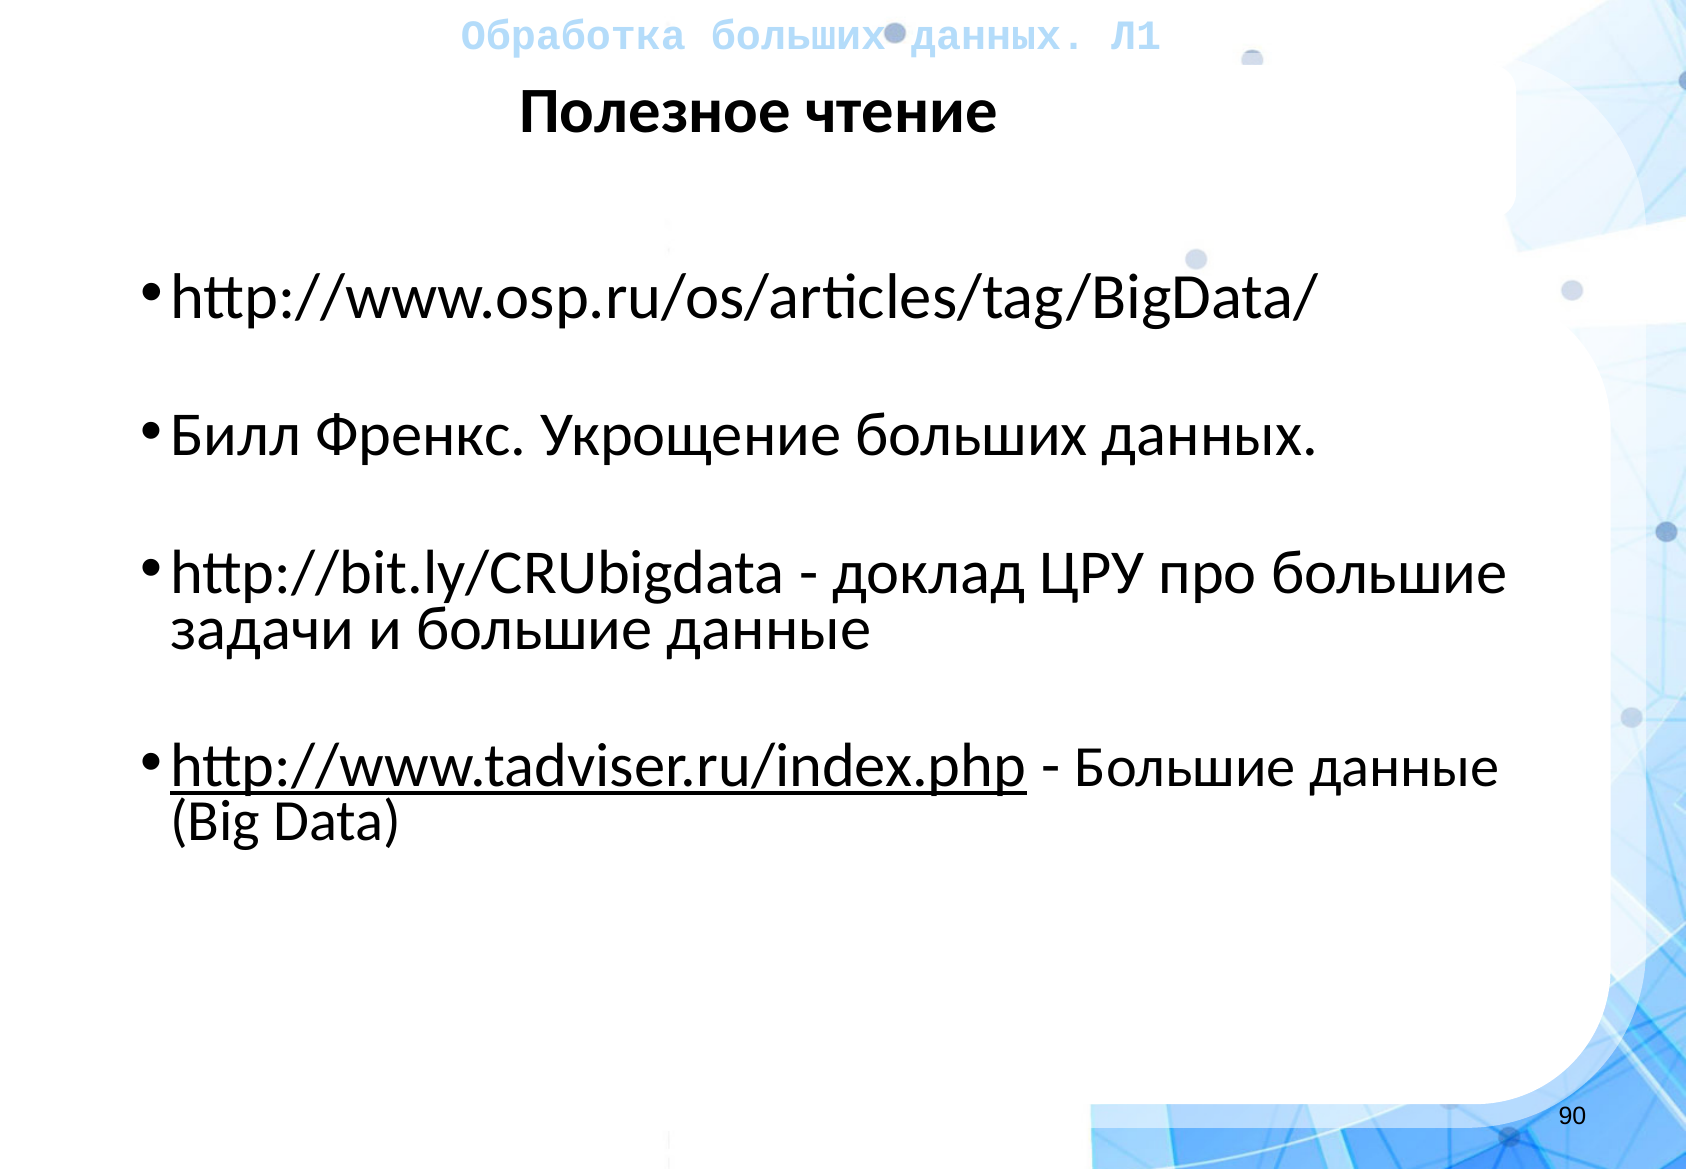

Обработка больших данных. Л1
Обработка больших данных. Л1
Полезное чтение

http://www.osp.ru/os/articles/tag/BigData/

Билл Френкс. Укрощение больших данных.

http://bit.ly/CRUbigdata - доклад ЦРУ про большие задачи и большие данные

http://www.tadviser.ru/index.php - Большие данные (Big Data)

90